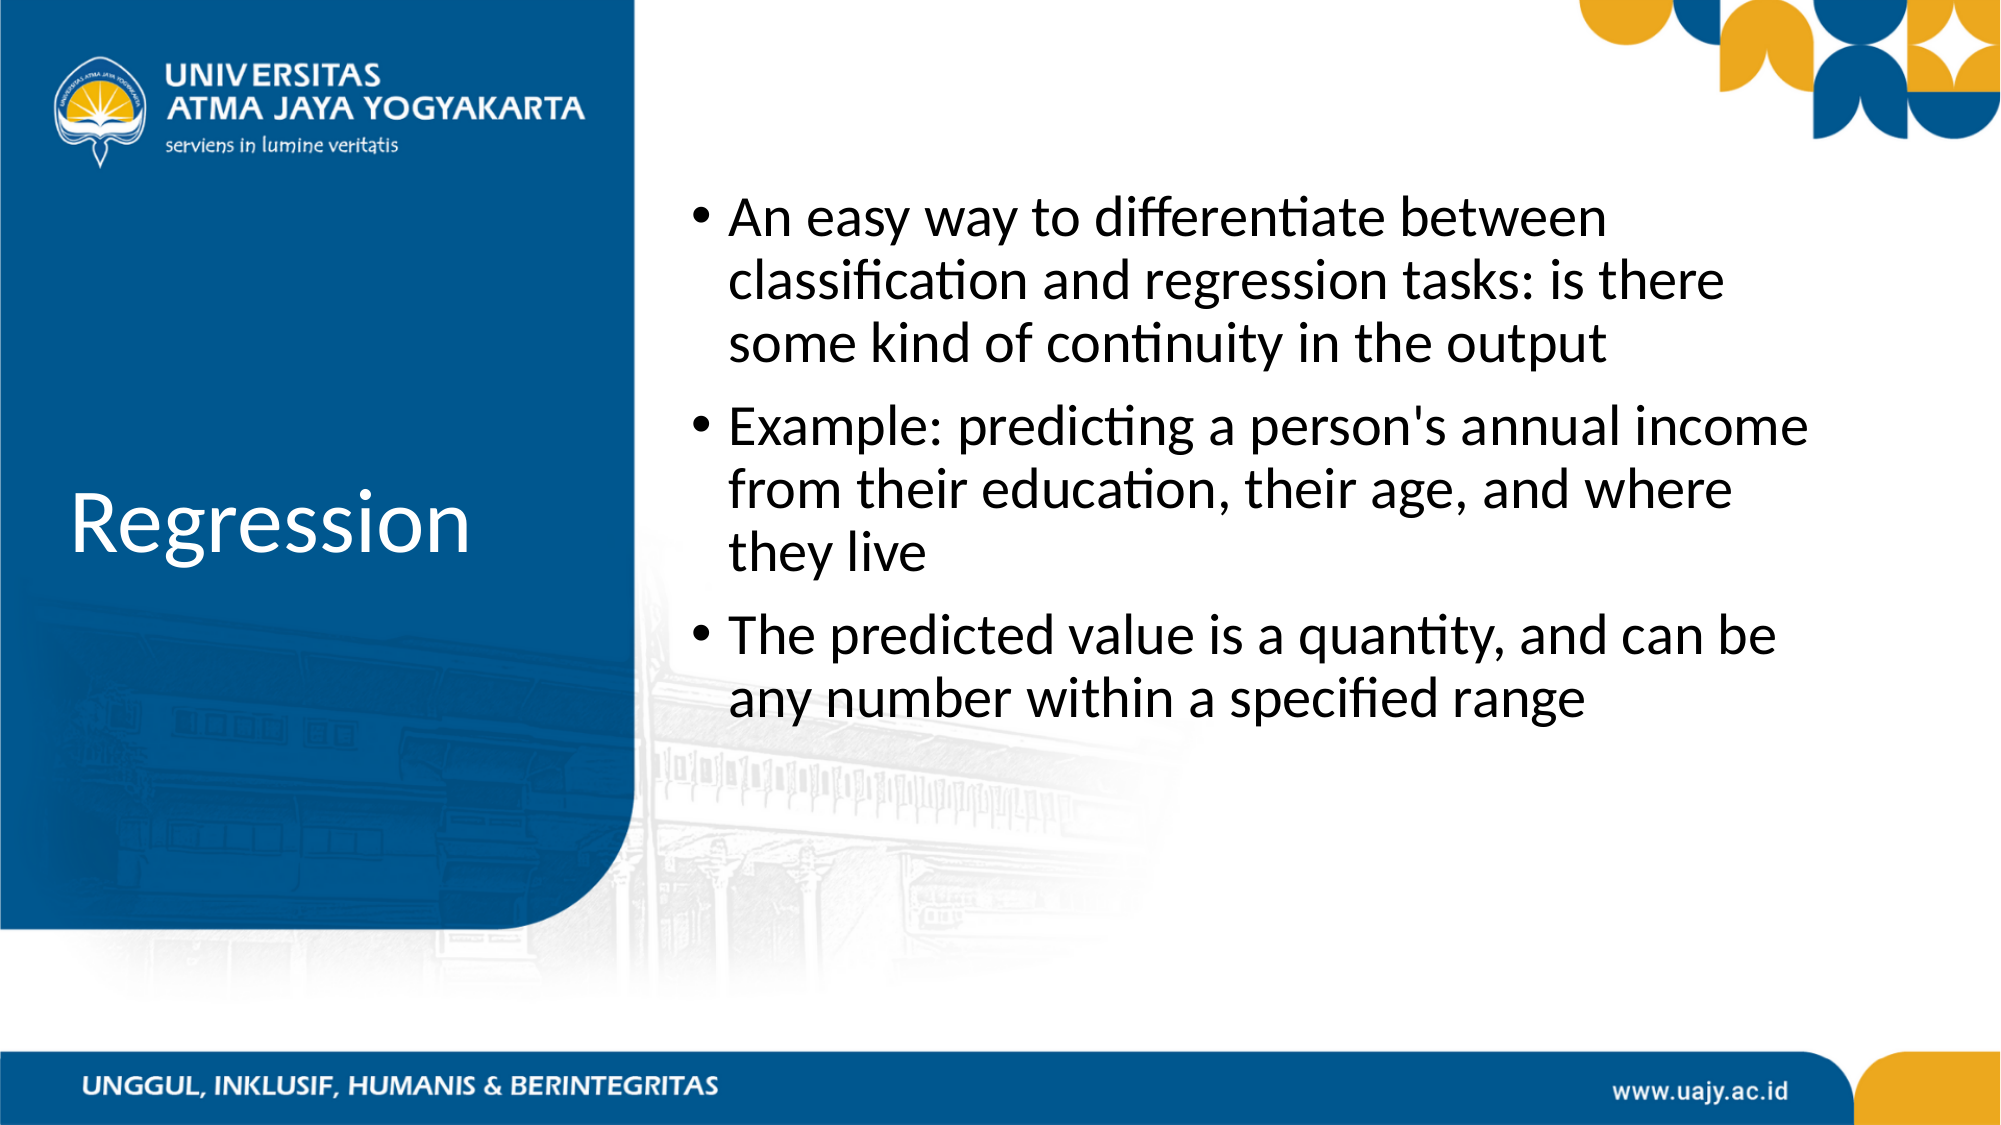

An easy way to differentiate between classification and regression tasks: is there some kind of continuity in the output
Example: predicting a person's annual income from their education, their age, and where they live
The predicted value is a quantity, and can be any number within a specified range
# Regression